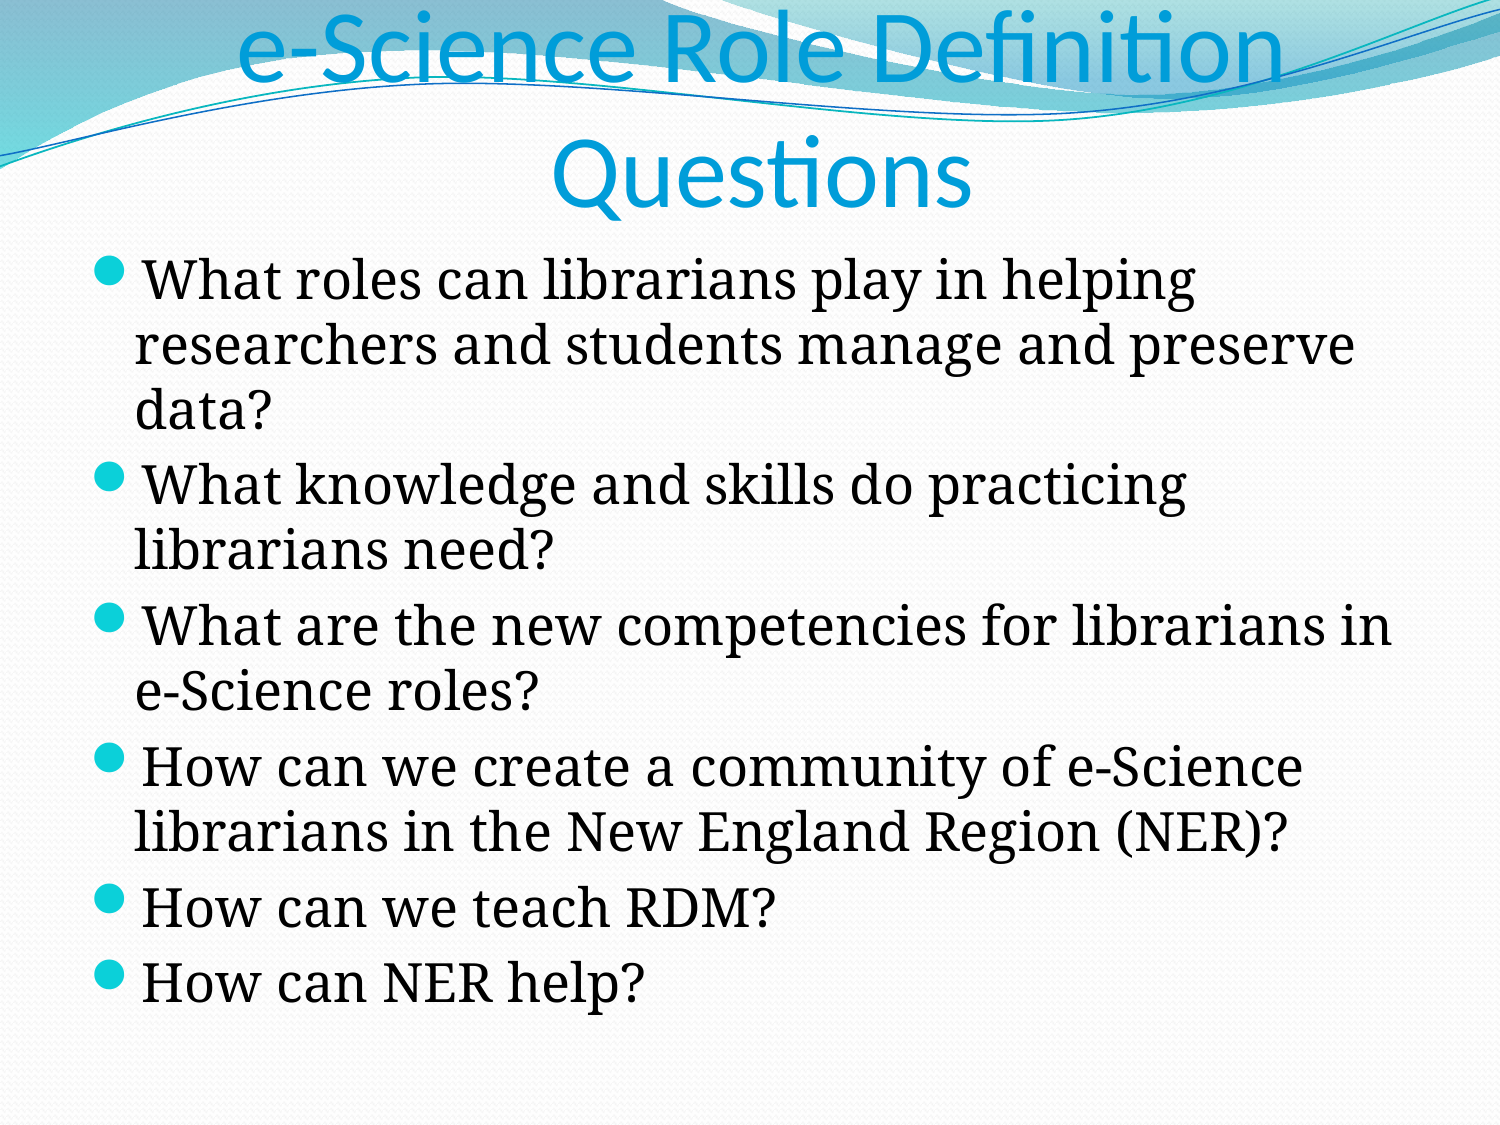

# e-Science Role Definition Questions
What roles can librarians play in helping researchers and students manage and preserve data?
What knowledge and skills do practicing librarians need?
What are the new competencies for librarians in e-Science roles?
How can we create a community of e-Science  librarians in the New England Region (NER)?
How can we teach RDM?
How can NER help?